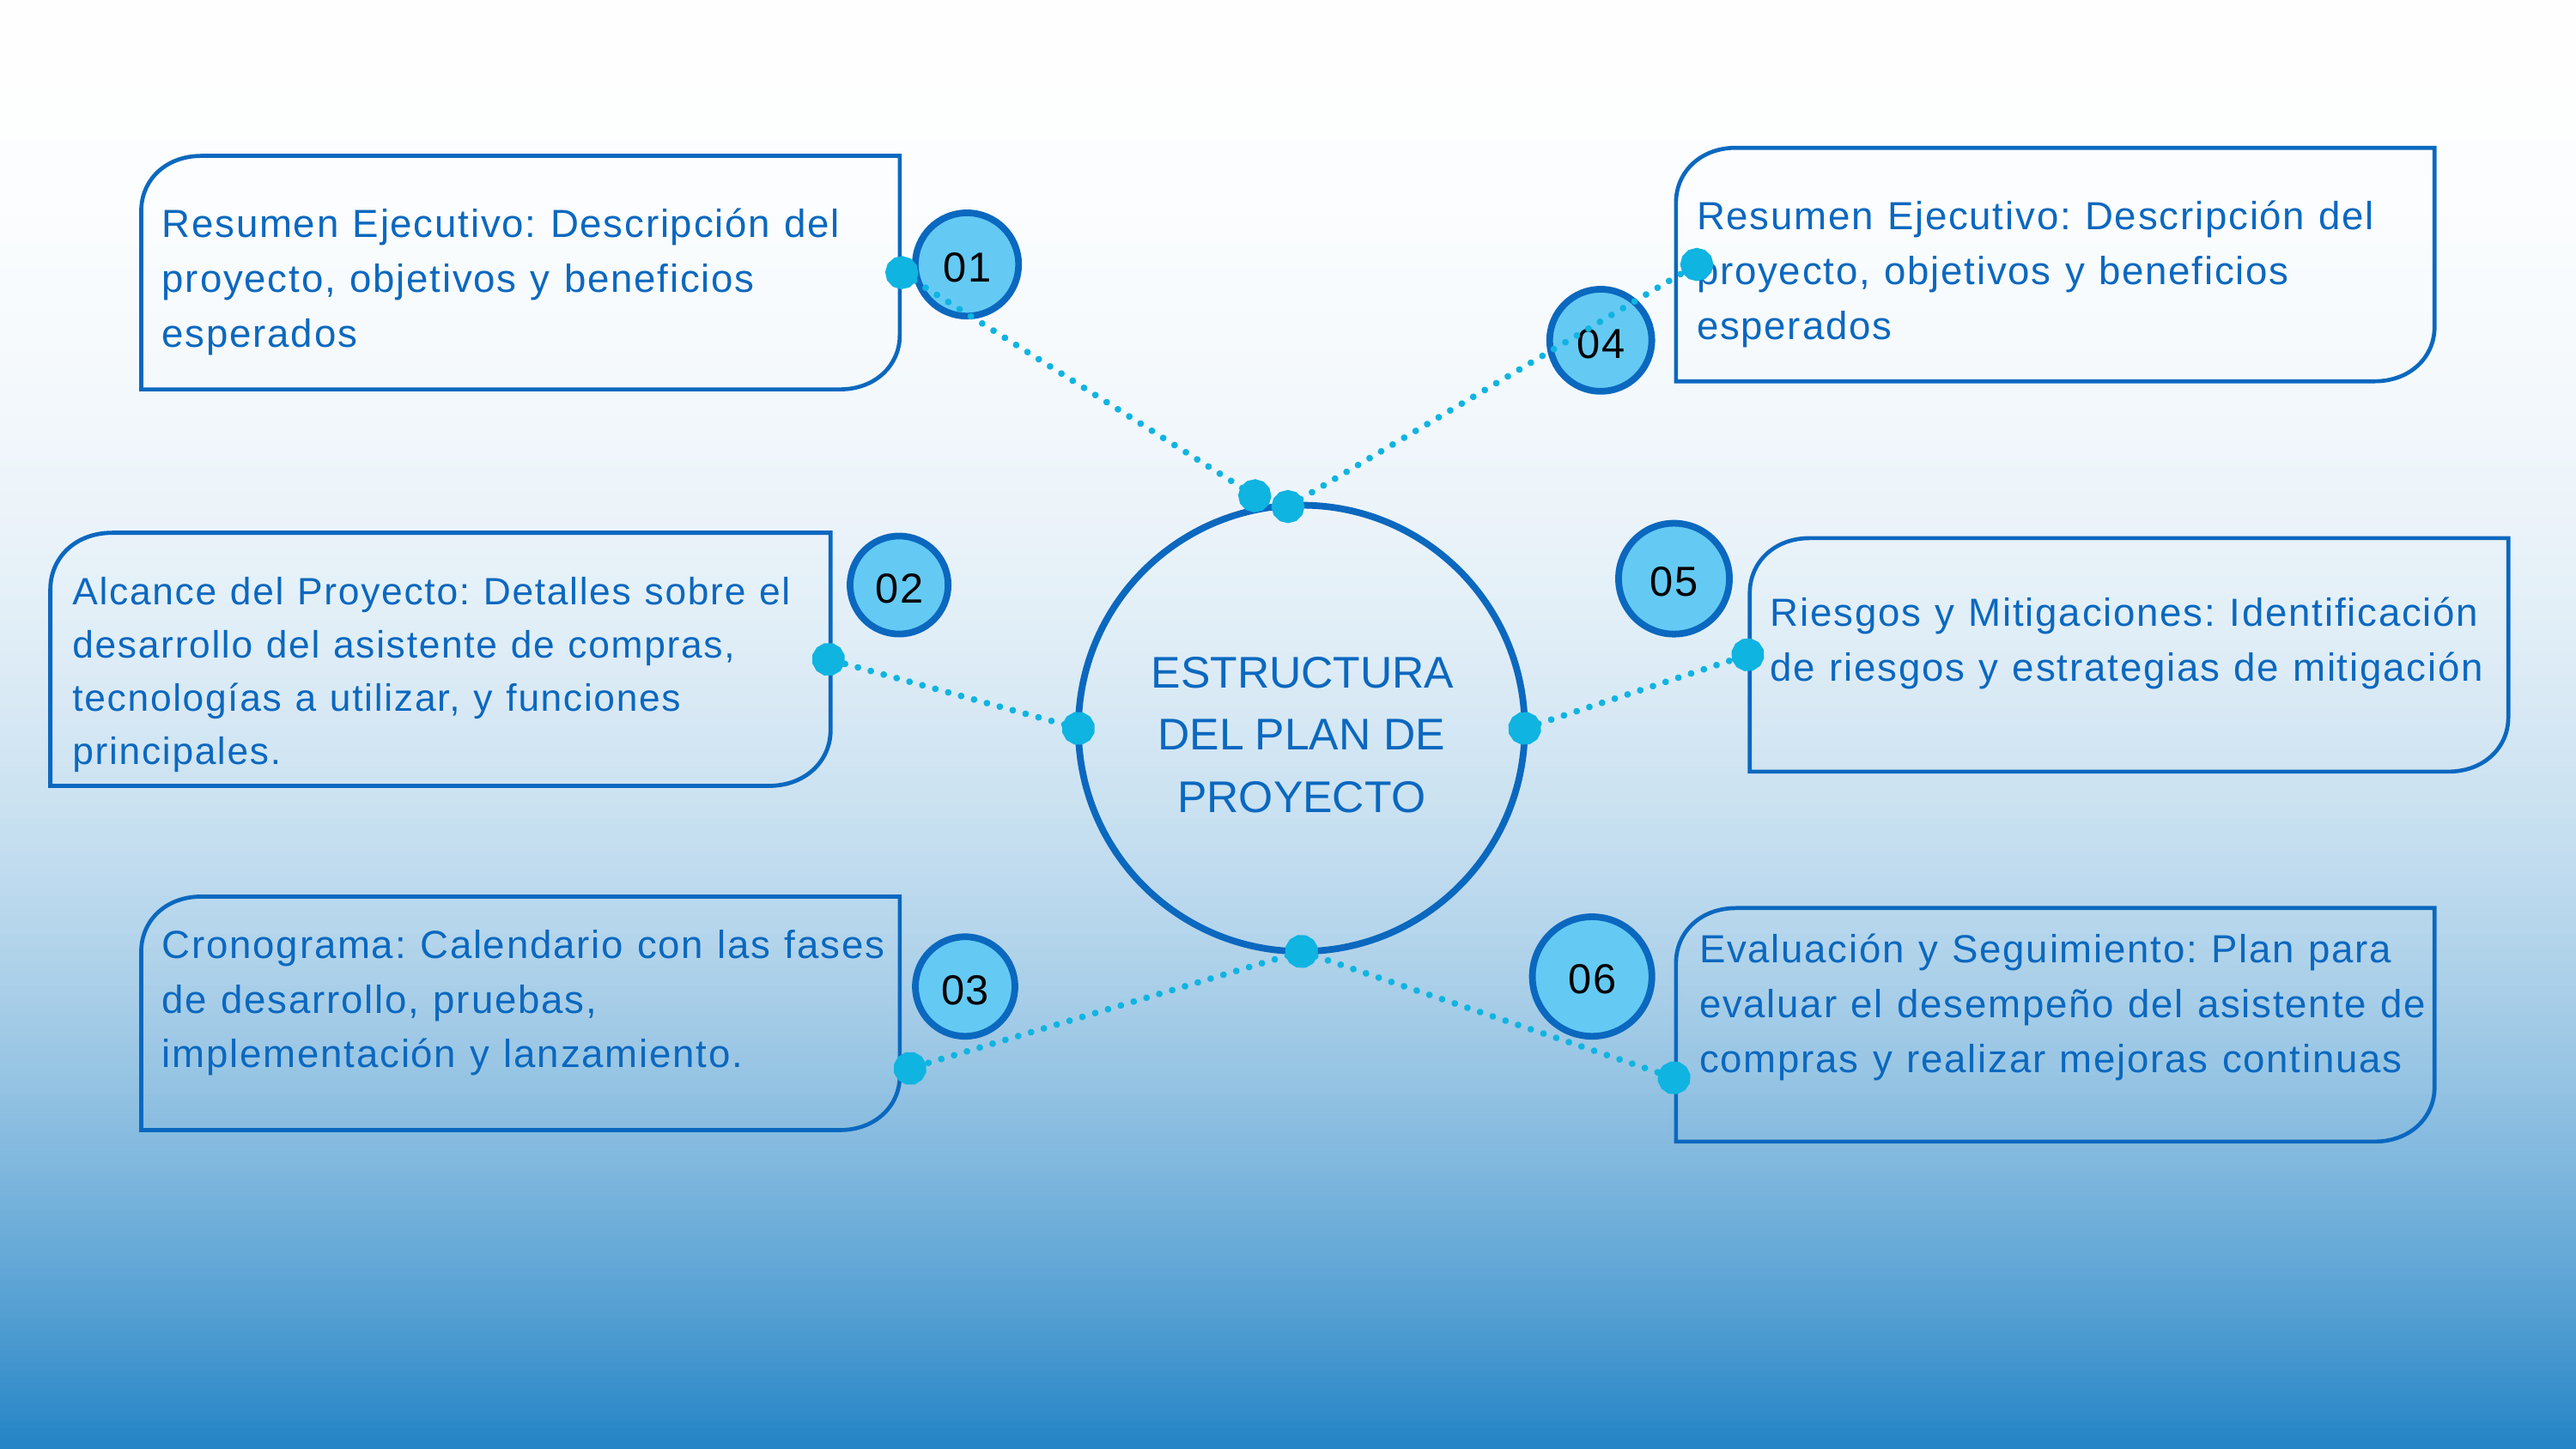

Resumen Ejecutivo: Descripción del proyecto, objetivos y beneficios esperados
Resumen Ejecutivo: Descripción del proyecto, objetivos y beneficios esperados

01

04

05

02
Alcance del Proyecto: Detalles sobre el desarrollo del asistente de compras, tecnologías a utilizar, y funciones principales.

Riesgos y Mitigaciones: Identificación de riesgos y estrategias de mitigación

ESTRUCTURA DEL PLAN DE PROYECTO

Cronograma: Calendario con las fases de desarrollo, pruebas, implementación y lanzamiento.

Evaluación y Seguimiento: Plan para evaluar el desempeño del asistente de compras y realizar mejoras continuas

06

03